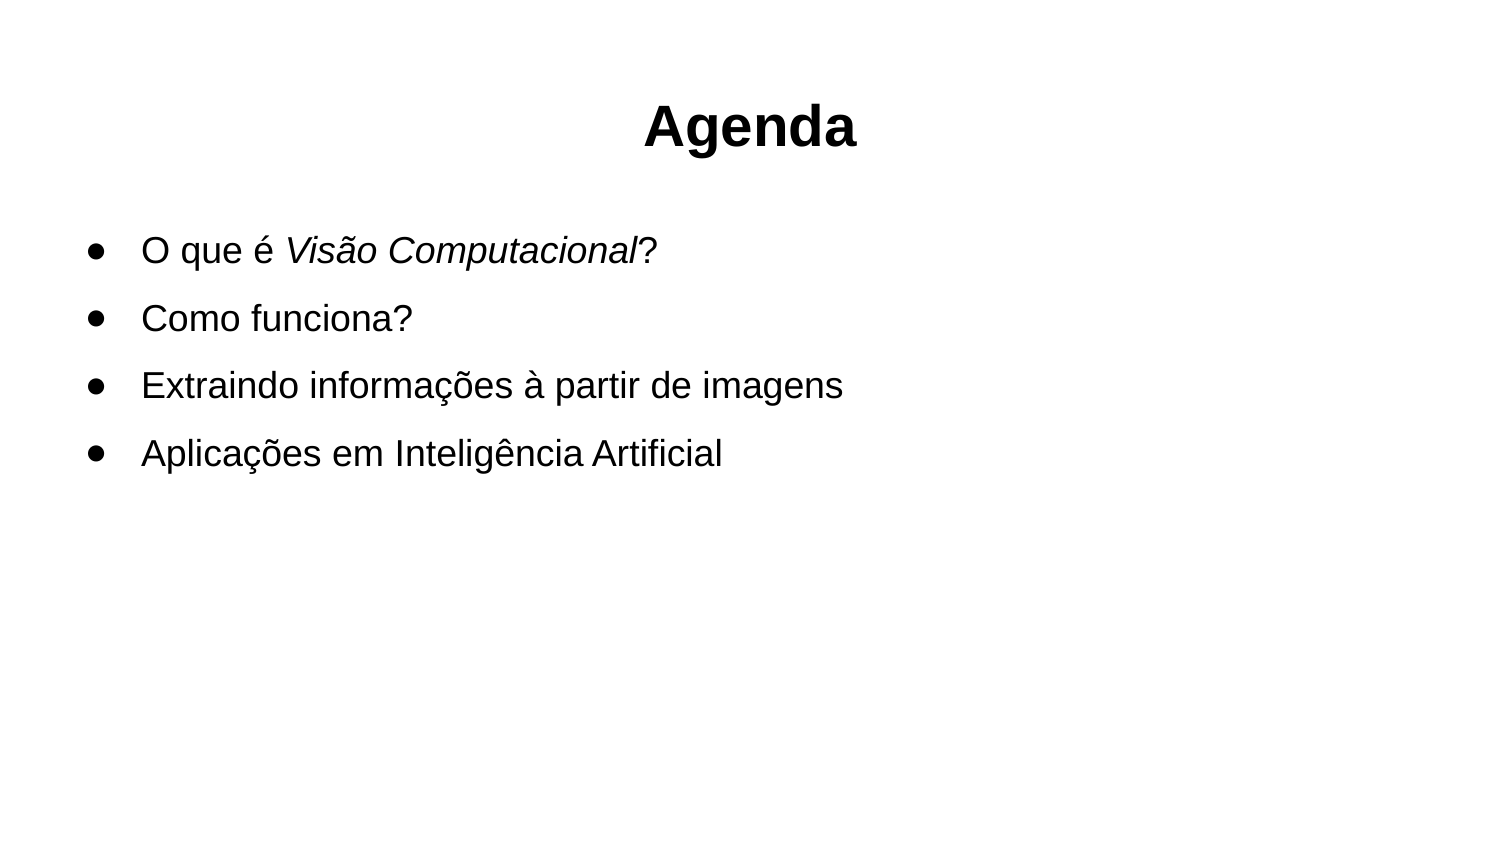

# Agenda
O que é Visão Computacional?
Como funciona?
Extraindo informações à partir de imagens
Aplicações em Inteligência Artificial